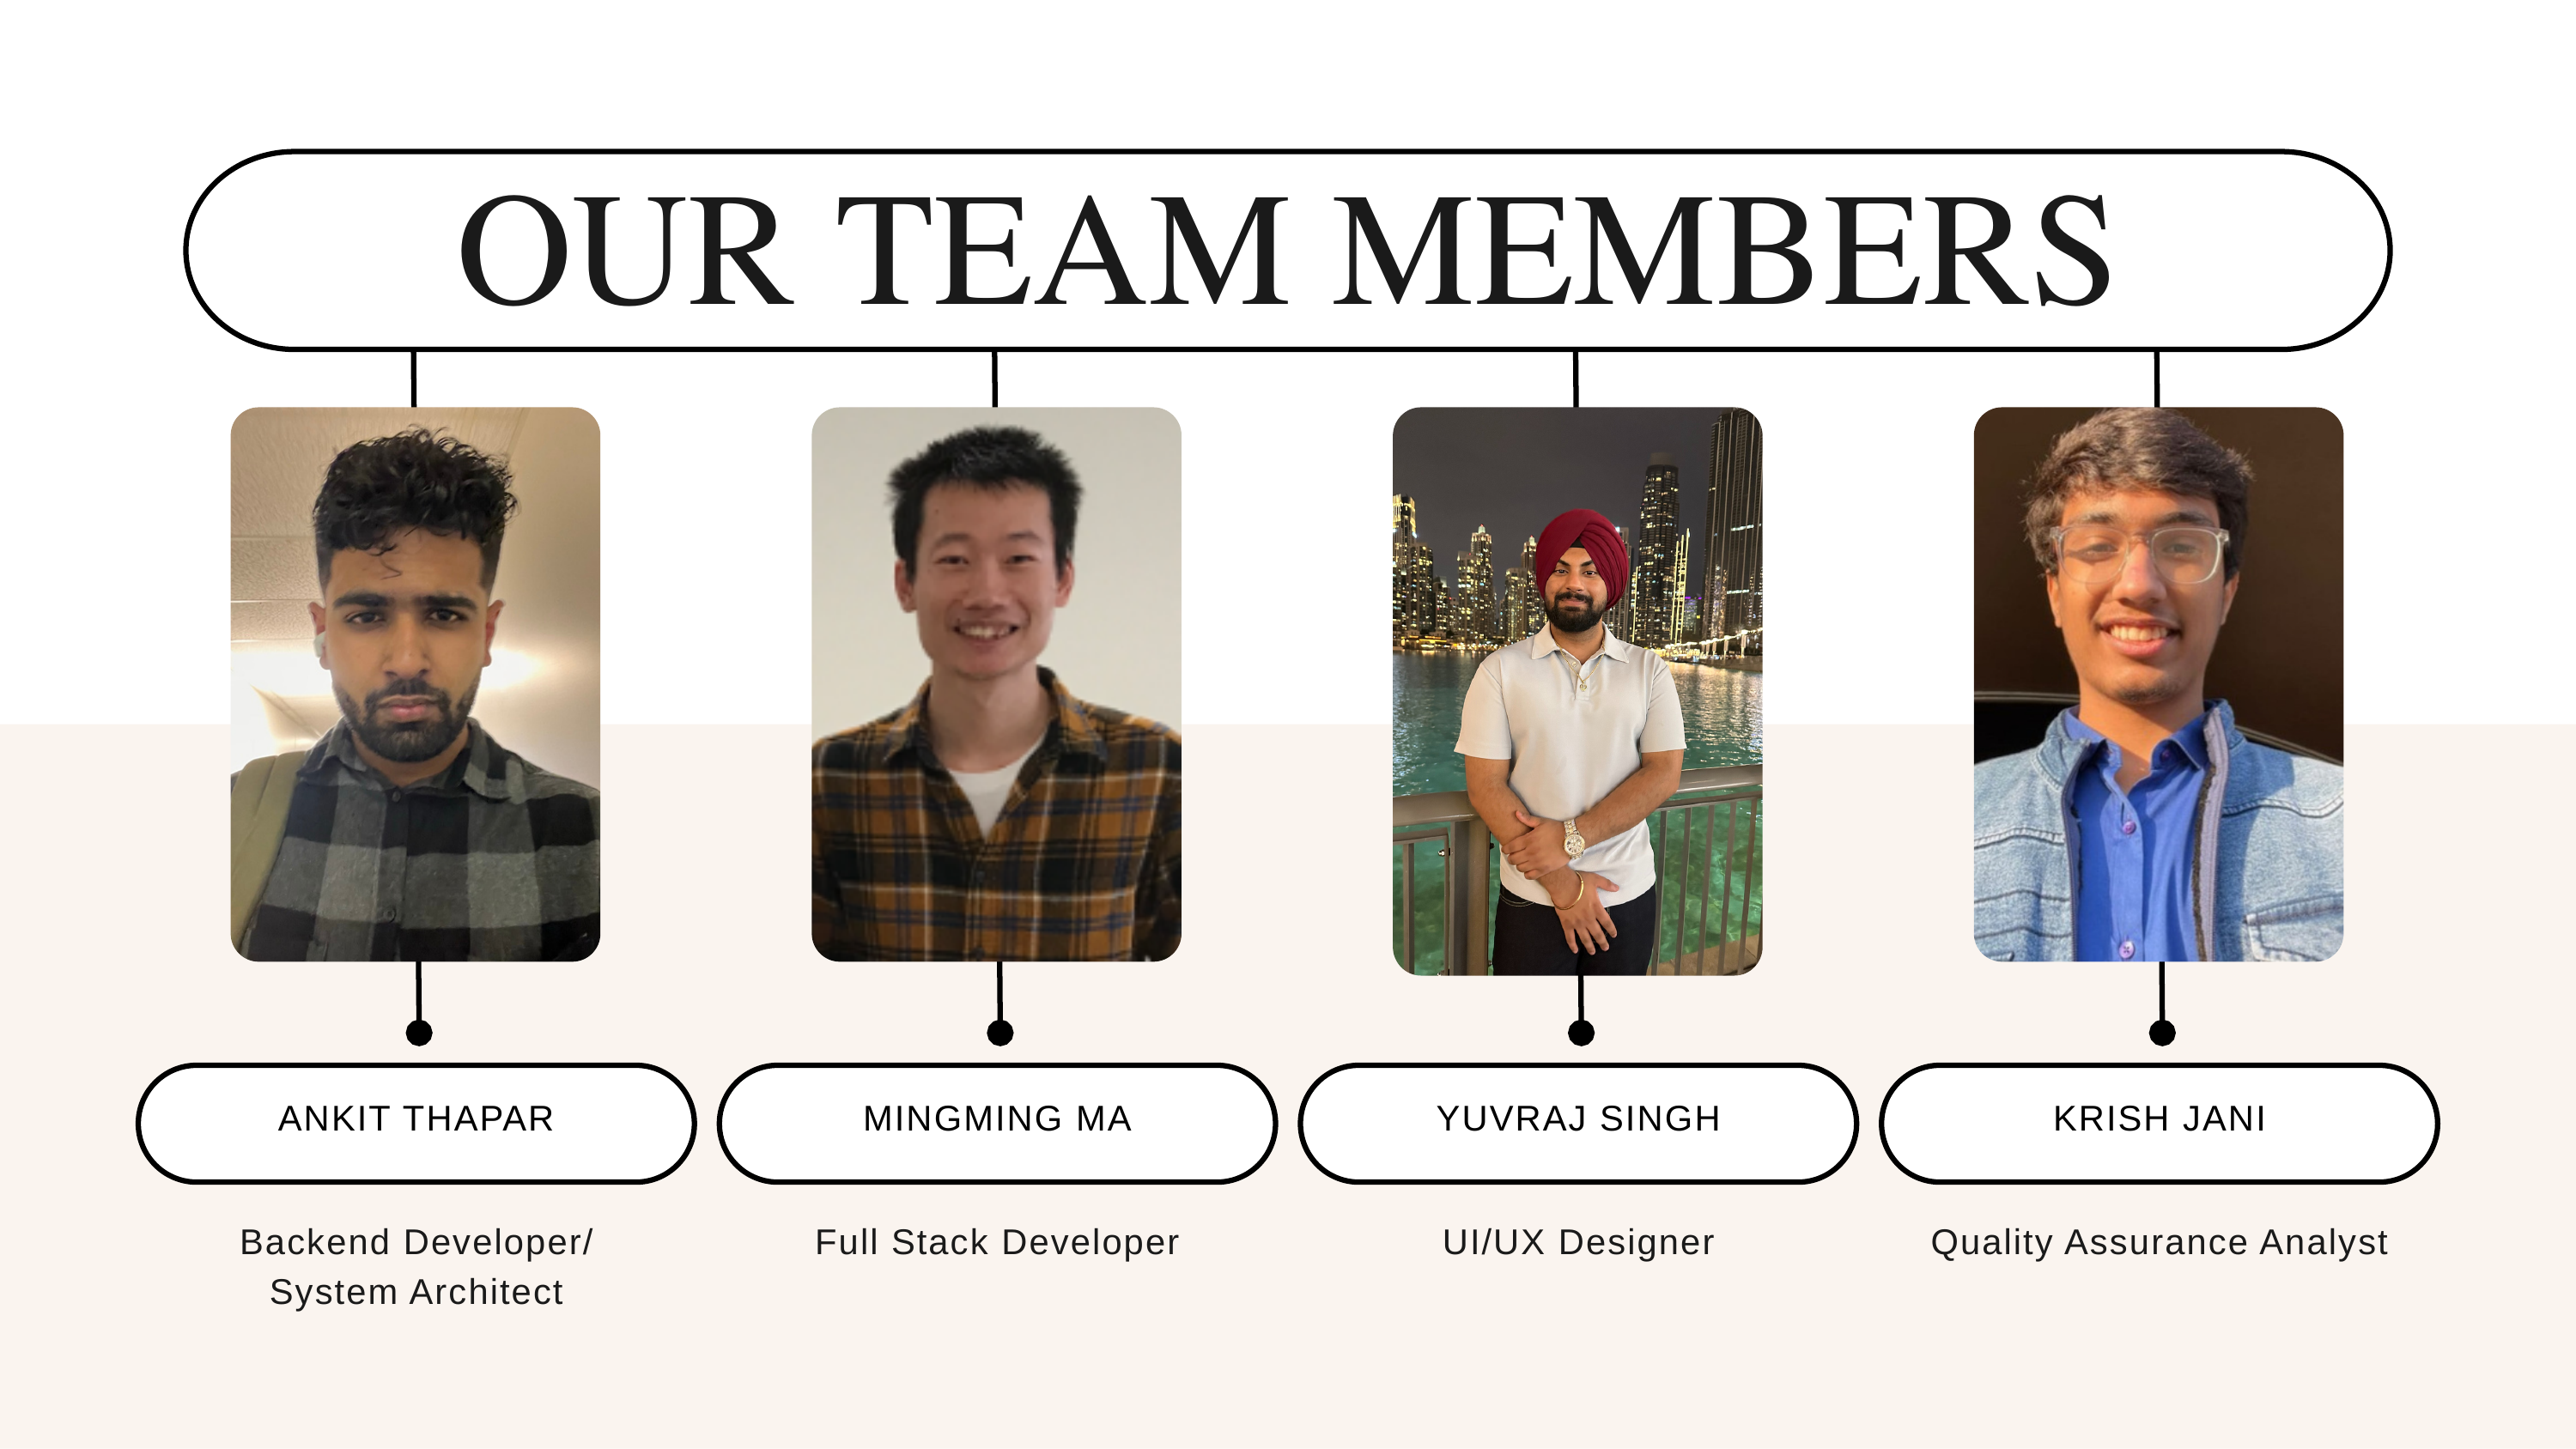

OUR TEAM MEMBERS

ANKIT THAPAR

MINGMING MA

YUVRAJ SINGH

KRISH JANI
Backend Developer/
System Architect
Full Stack Developer
UI/UX Designer
Quality Assurance Analyst